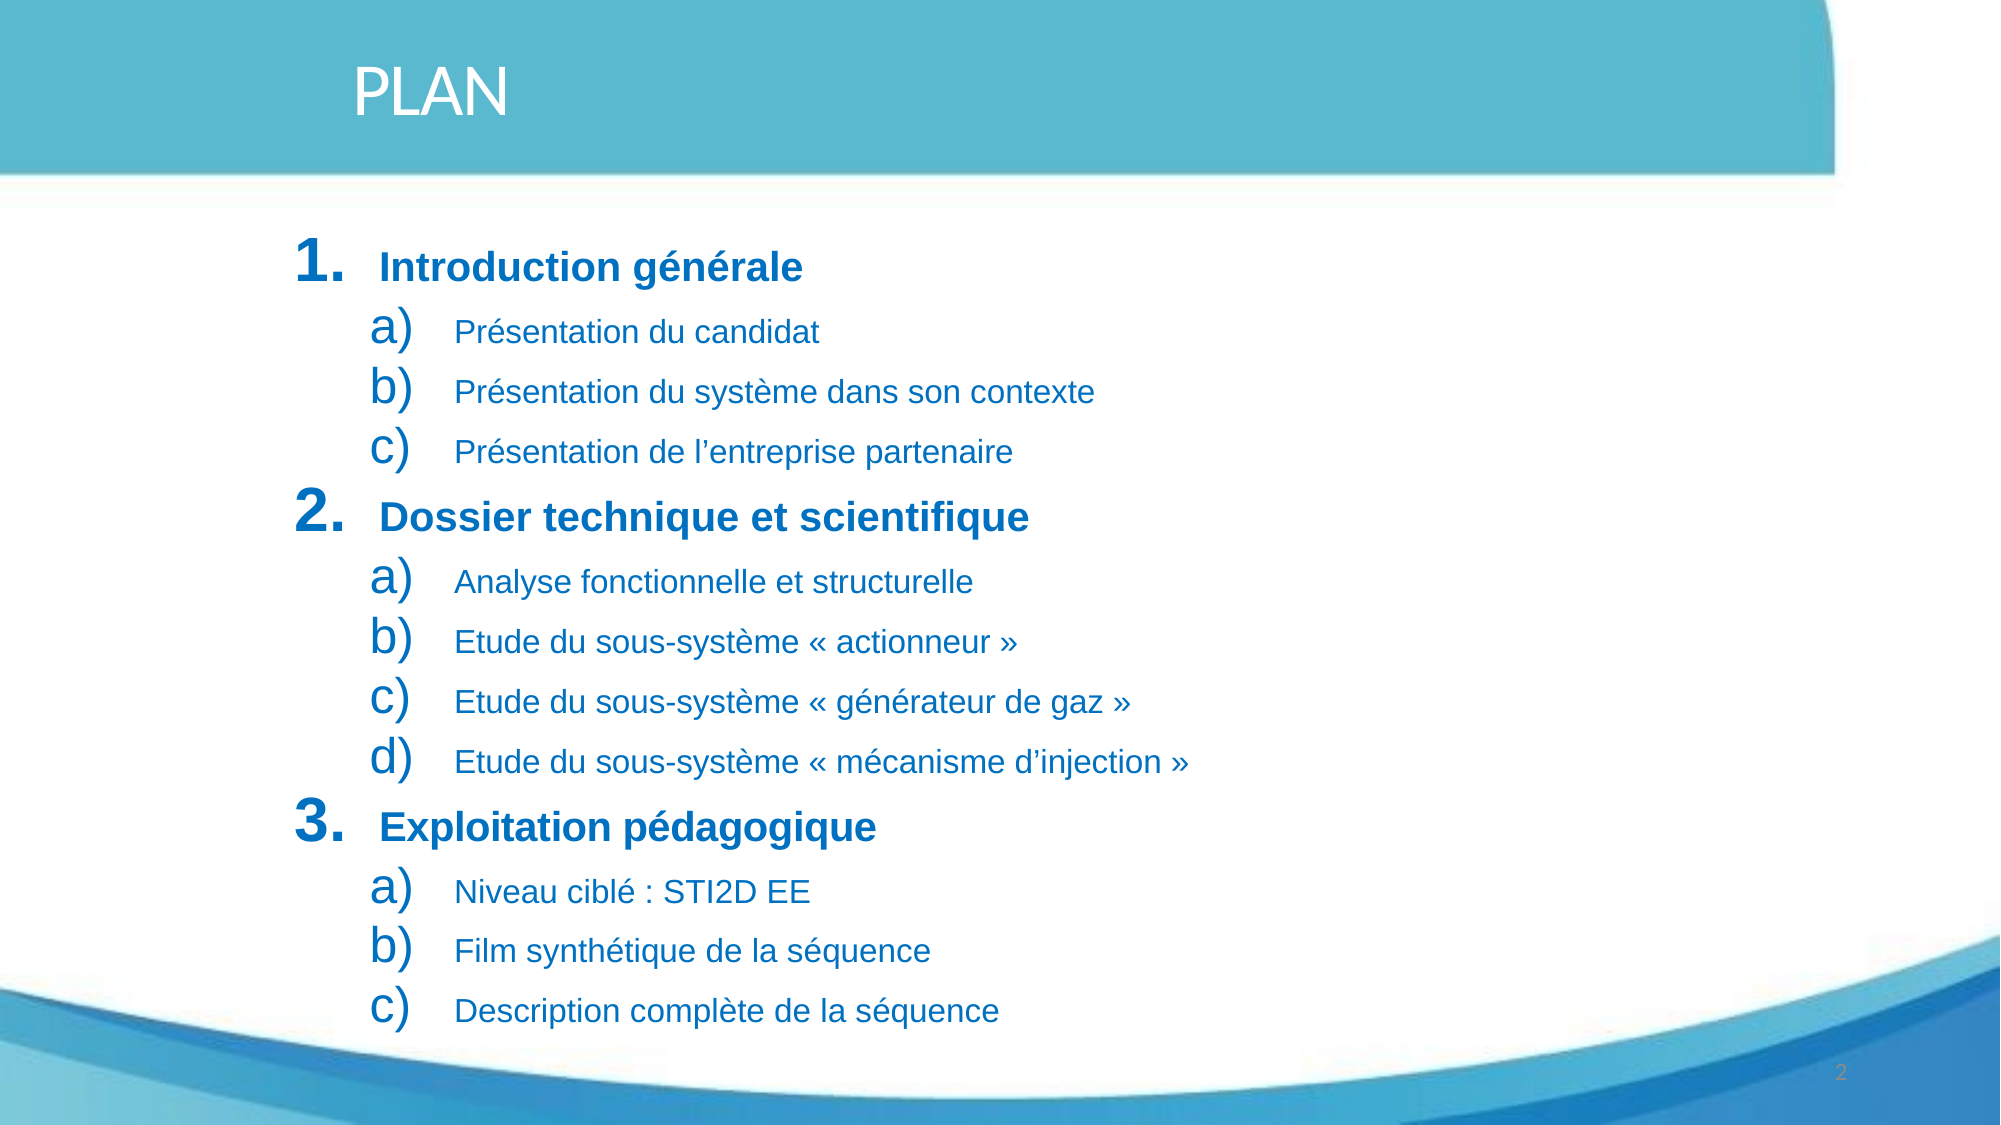

# PLAN
Introduction générale
Présentation du candidat
Présentation du système dans son contexte
Présentation de l’entreprise partenaire
Dossier technique et scientifique
Analyse fonctionnelle et structurelle
Etude du sous-système « actionneur »
Etude du sous-système « générateur de gaz »
Etude du sous-système « mécanisme d’injection »
Exploitation pédagogique
Niveau ciblé : STI2D EE
Film synthétique de la séquence
Description complète de la séquence

2